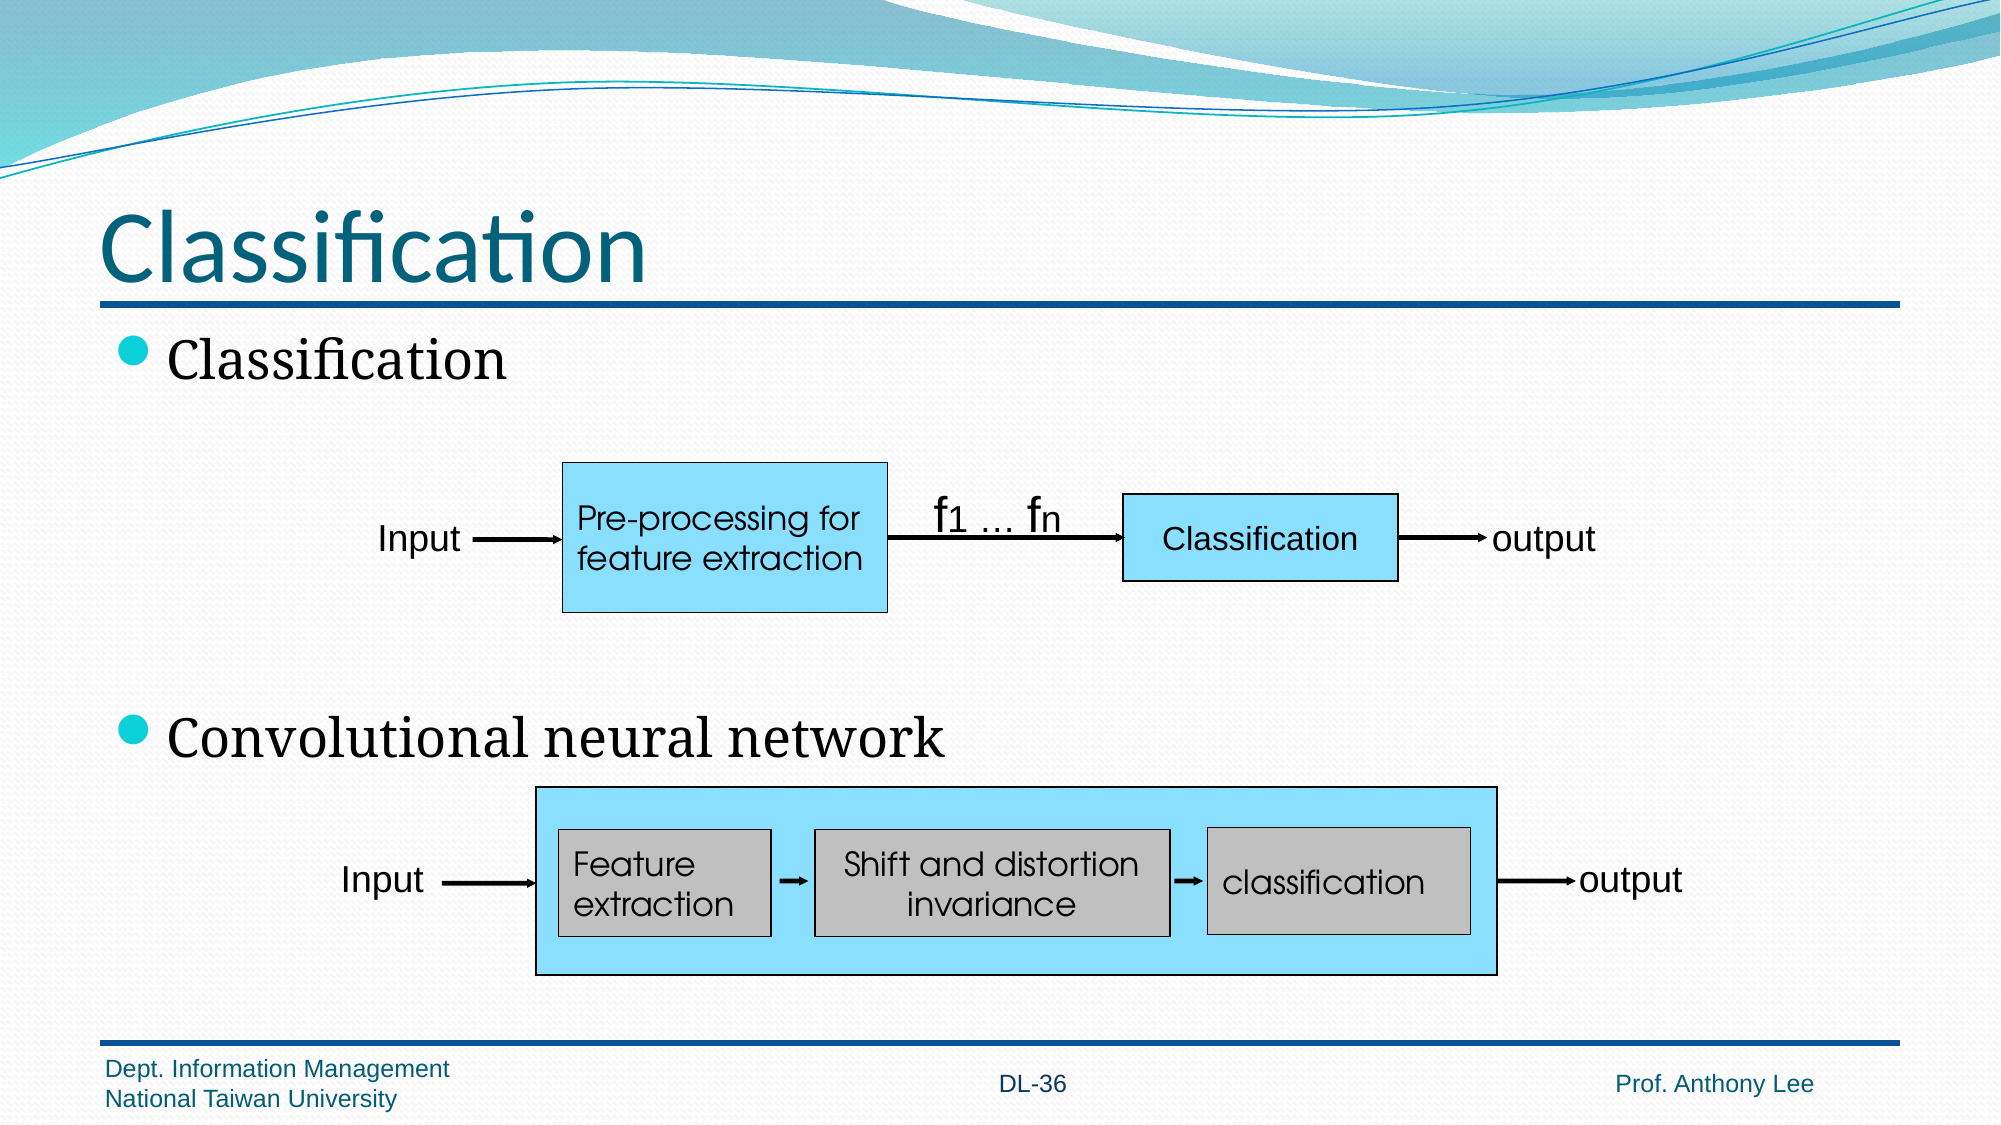

# Classification
Classification

Convolutional neural network

Pre-processing for feature extraction
f1 … fn
Classification
Input
output

classification
Feature extraction
Shift and distortion invariance
Input

output